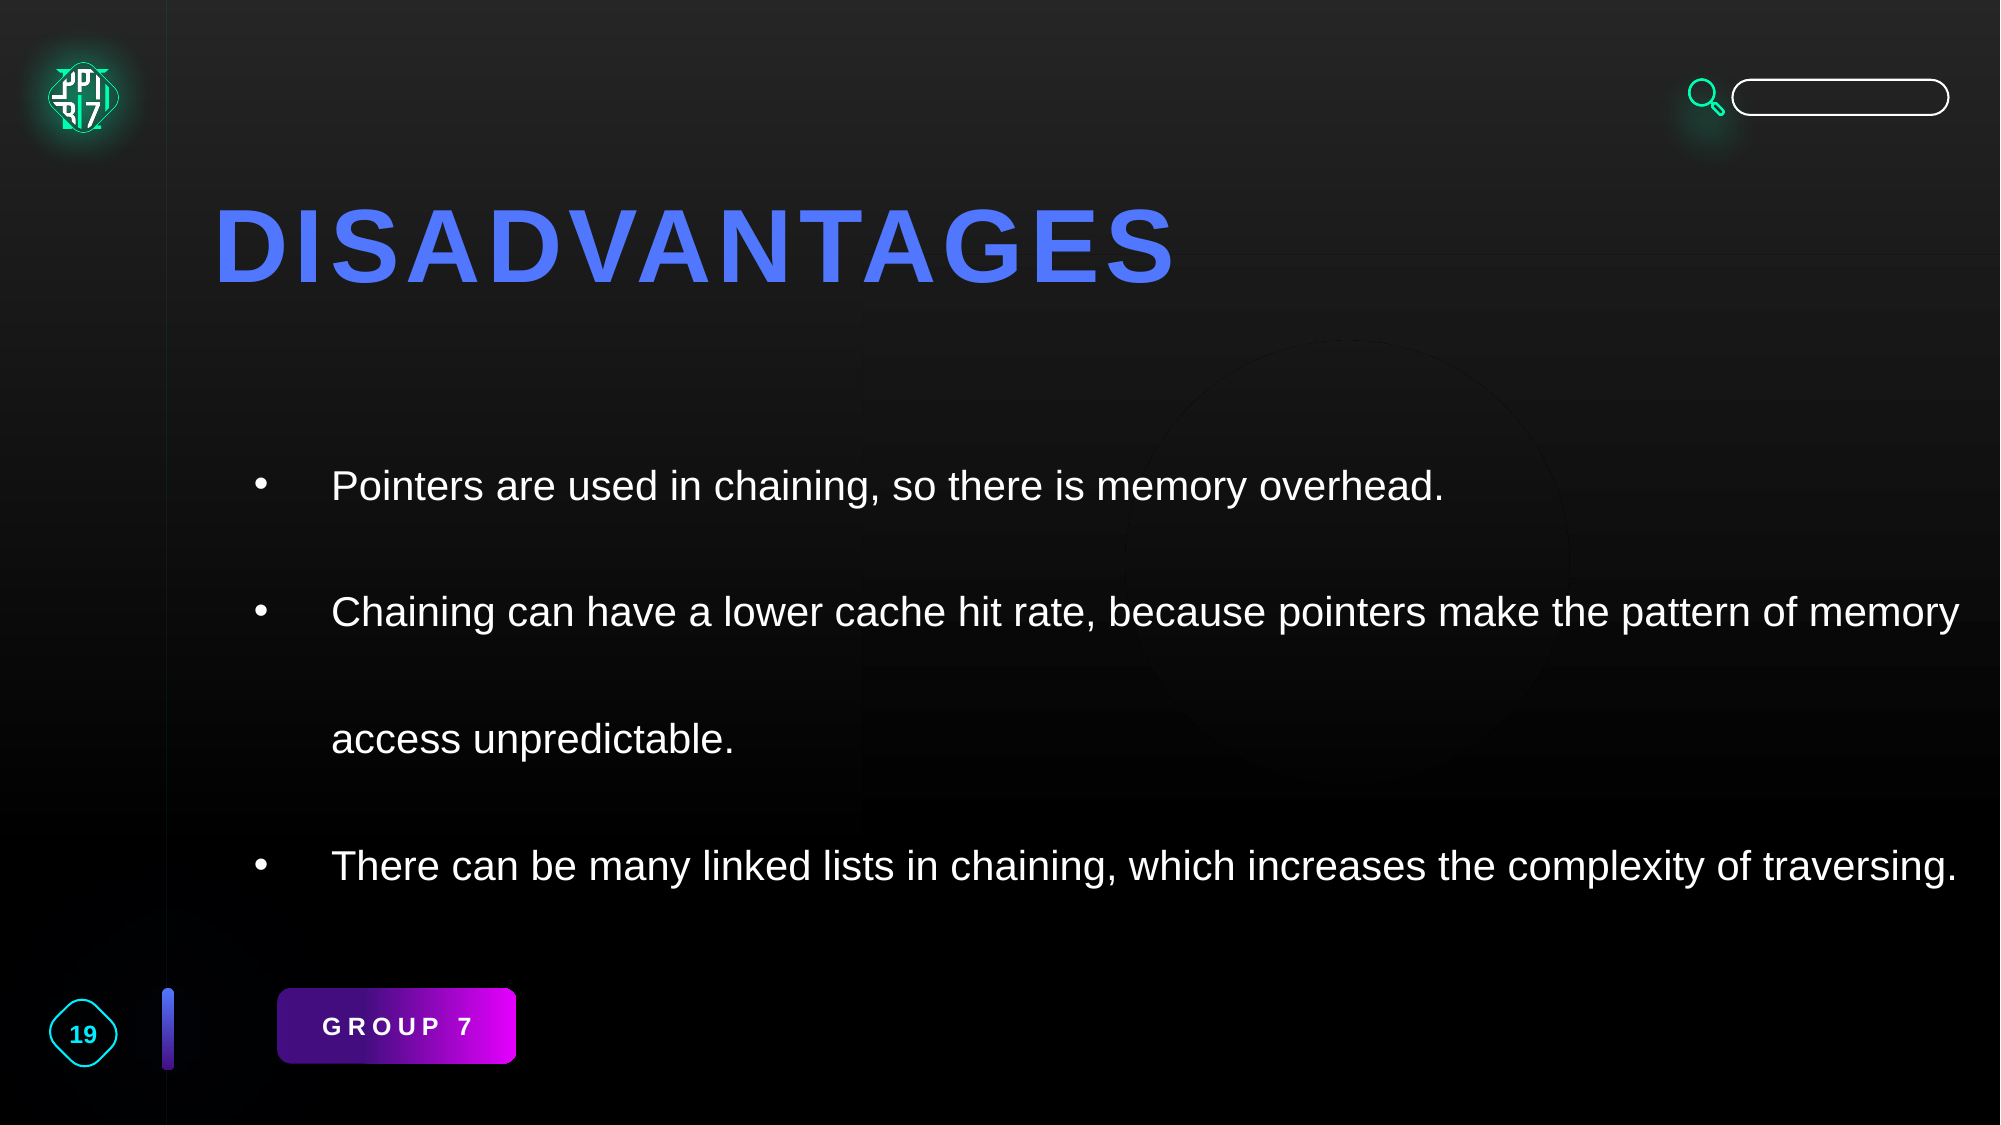

DISADVANTAGES
Pointers are used in chaining, so there is memory overhead.
Chaining can have a lower cache hit rate, because pointers make the pattern of memory access unpredictable.
There can be many linked lists in chaining, which increases the complexity of traversing.
GROUP 7

19